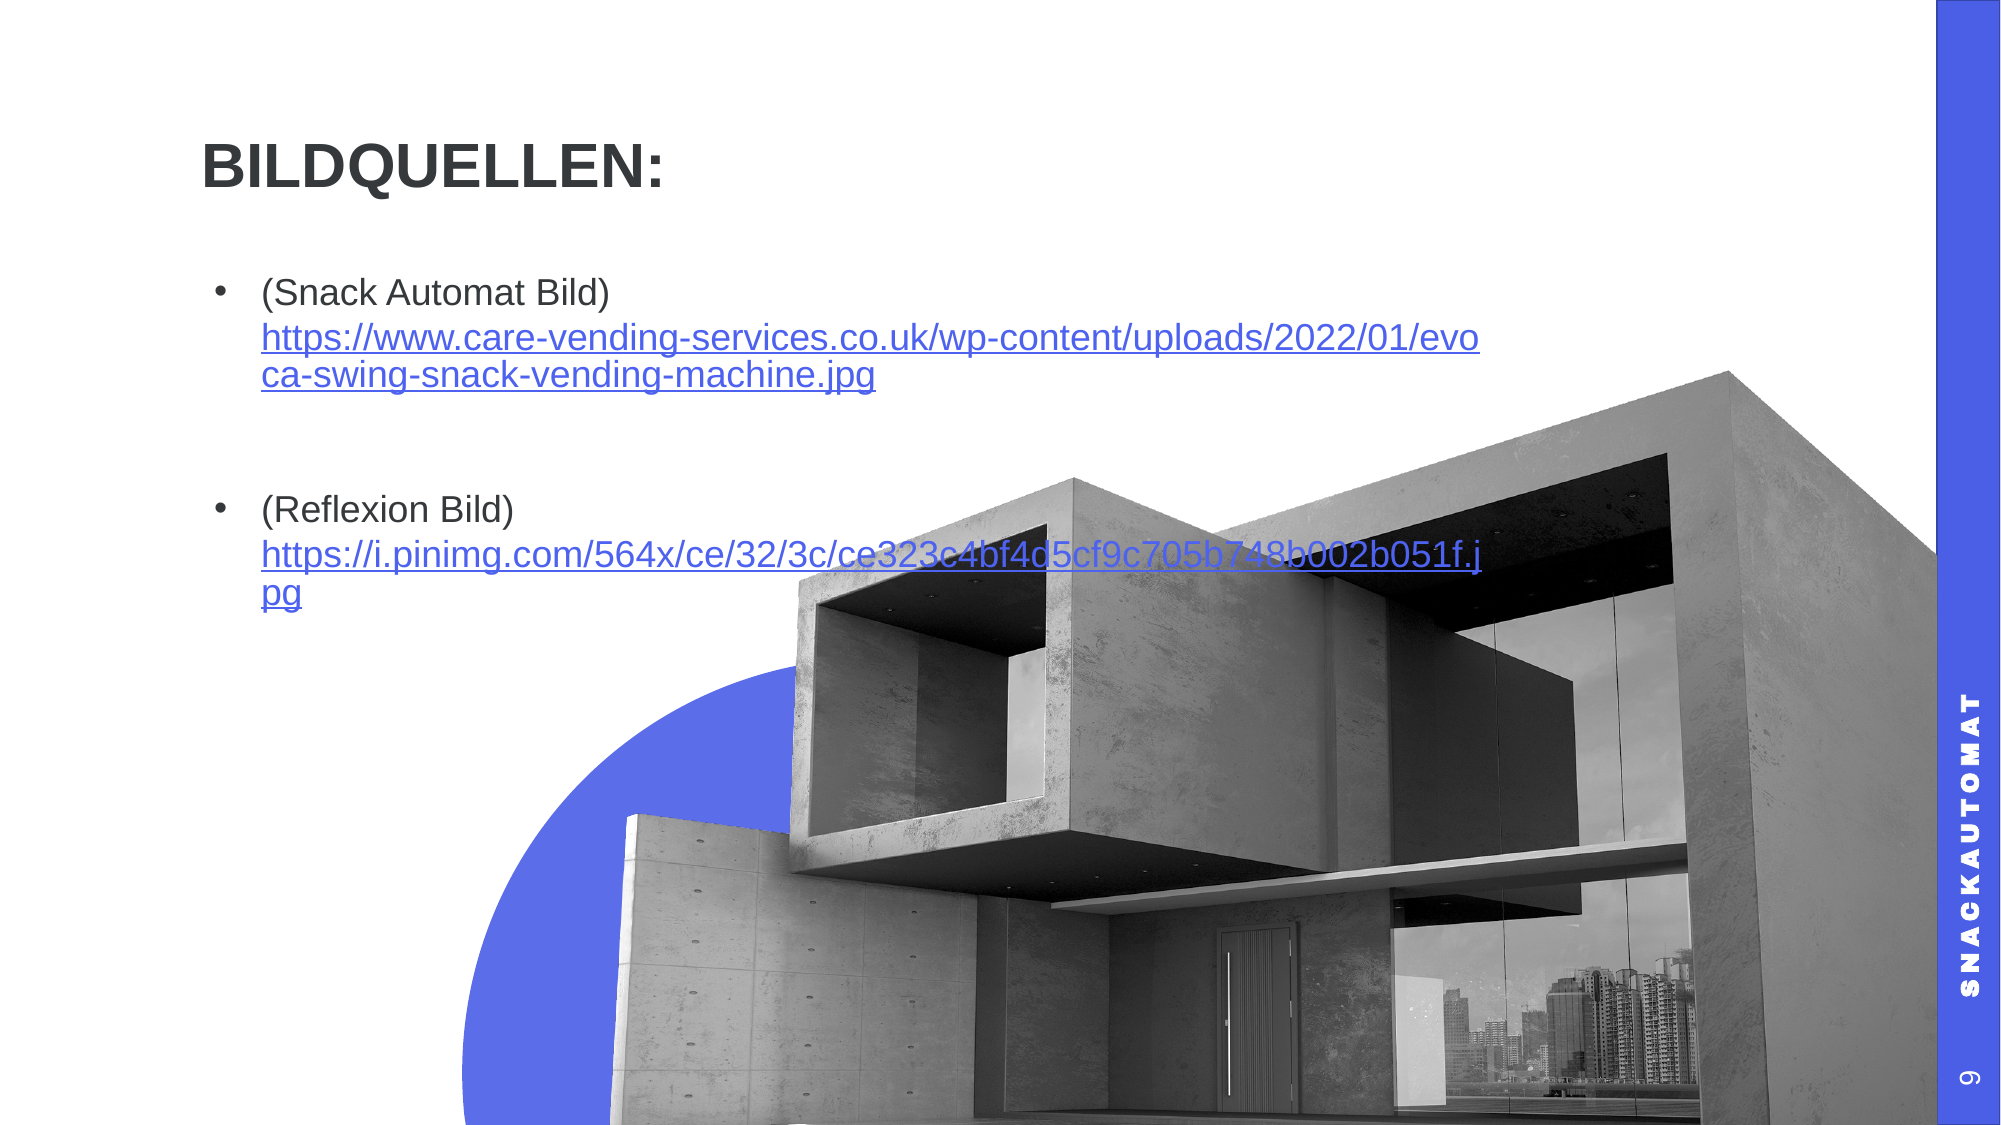

# BildQuellen:
(Snack Automat Bild)
https://www.care-vending-services.co.uk/wp-content/uploads/2022/01/evoca-swing-snack-vending-machine.jpg
(Reflexion Bild)
https://i.pinimg.com/564x/ce/32/3c/ce323c4bf4d5cf9c705b748b002b051f.jpg

Snackautomat
9